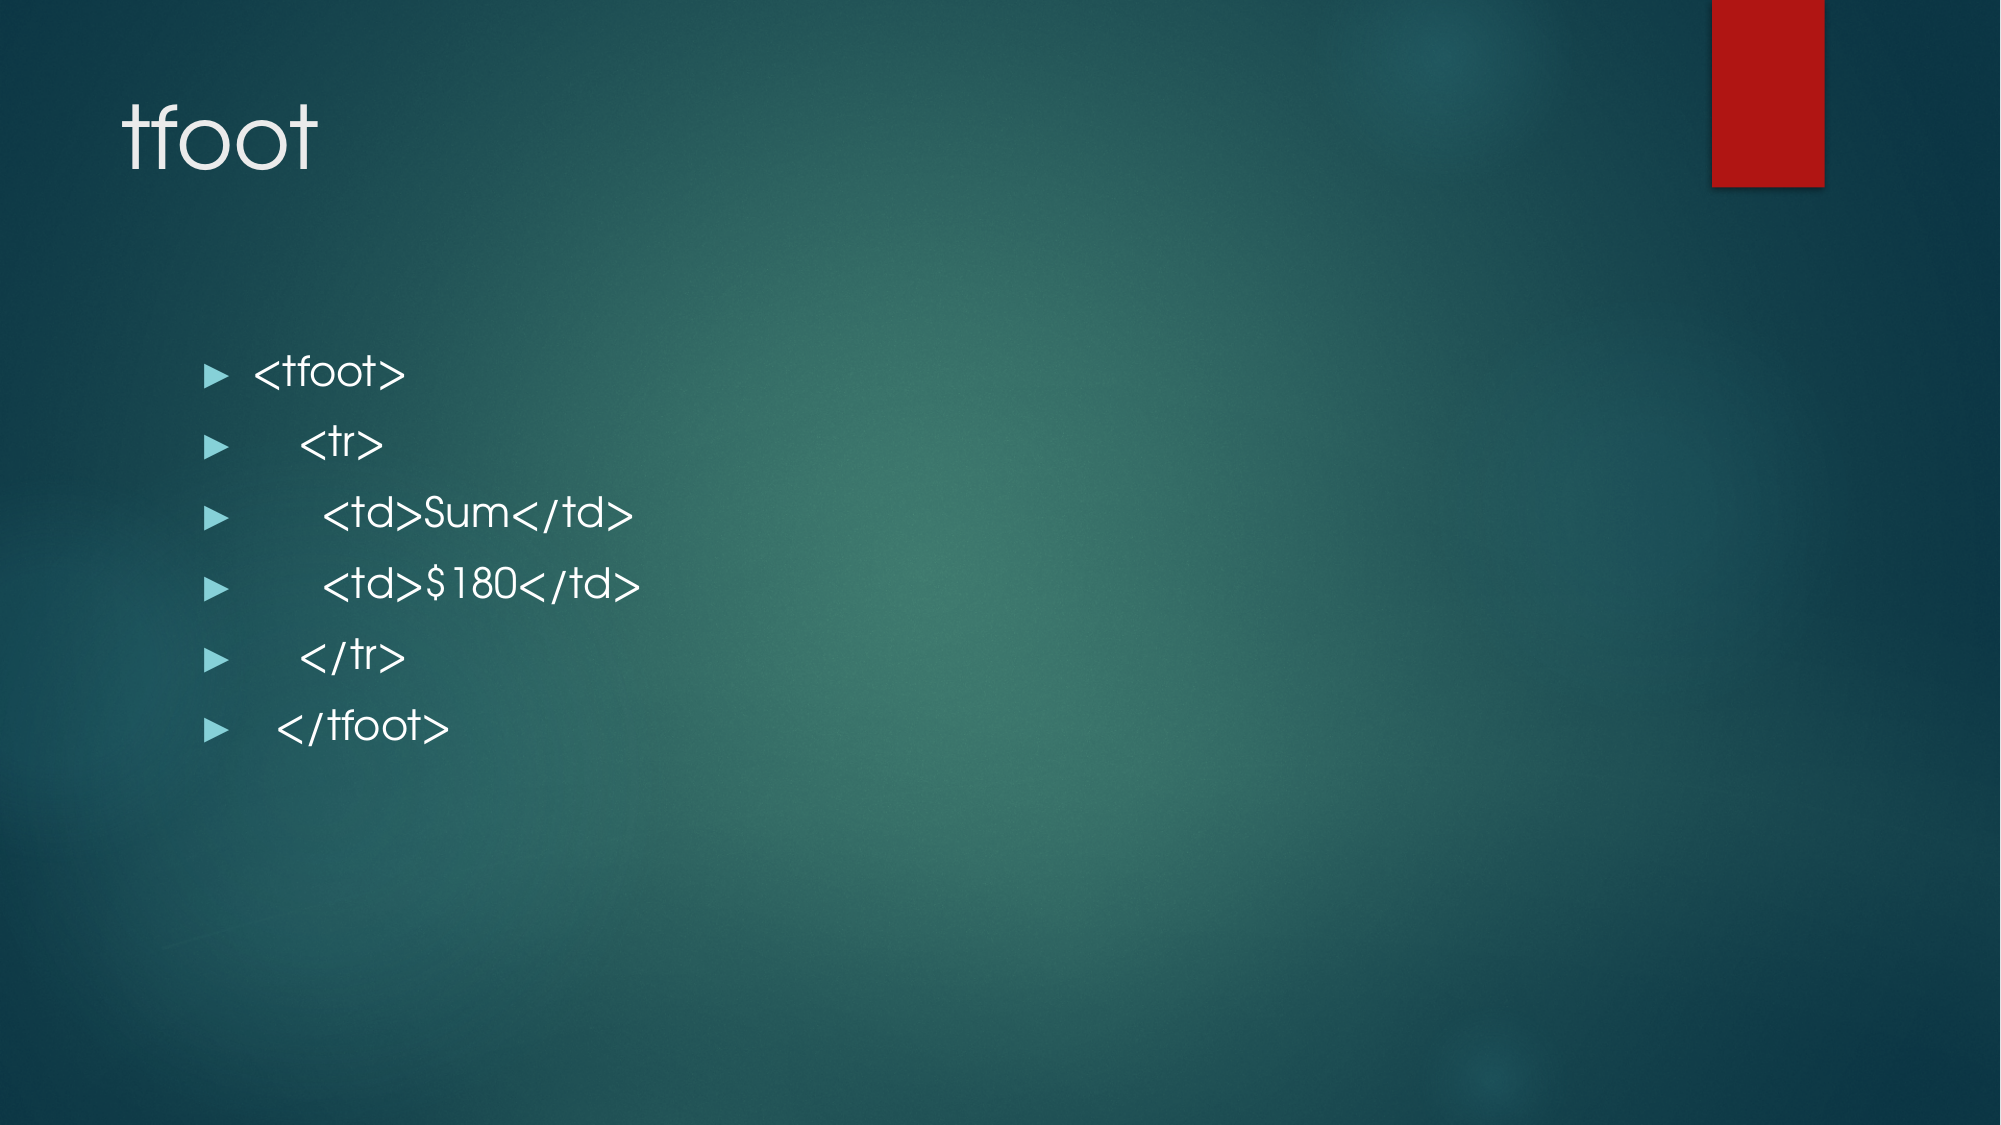

# tfoot
<tfoot>
    <tr>
      <td>Sum</td>
      <td>$180</td>
    </tr>
  </tfoot>